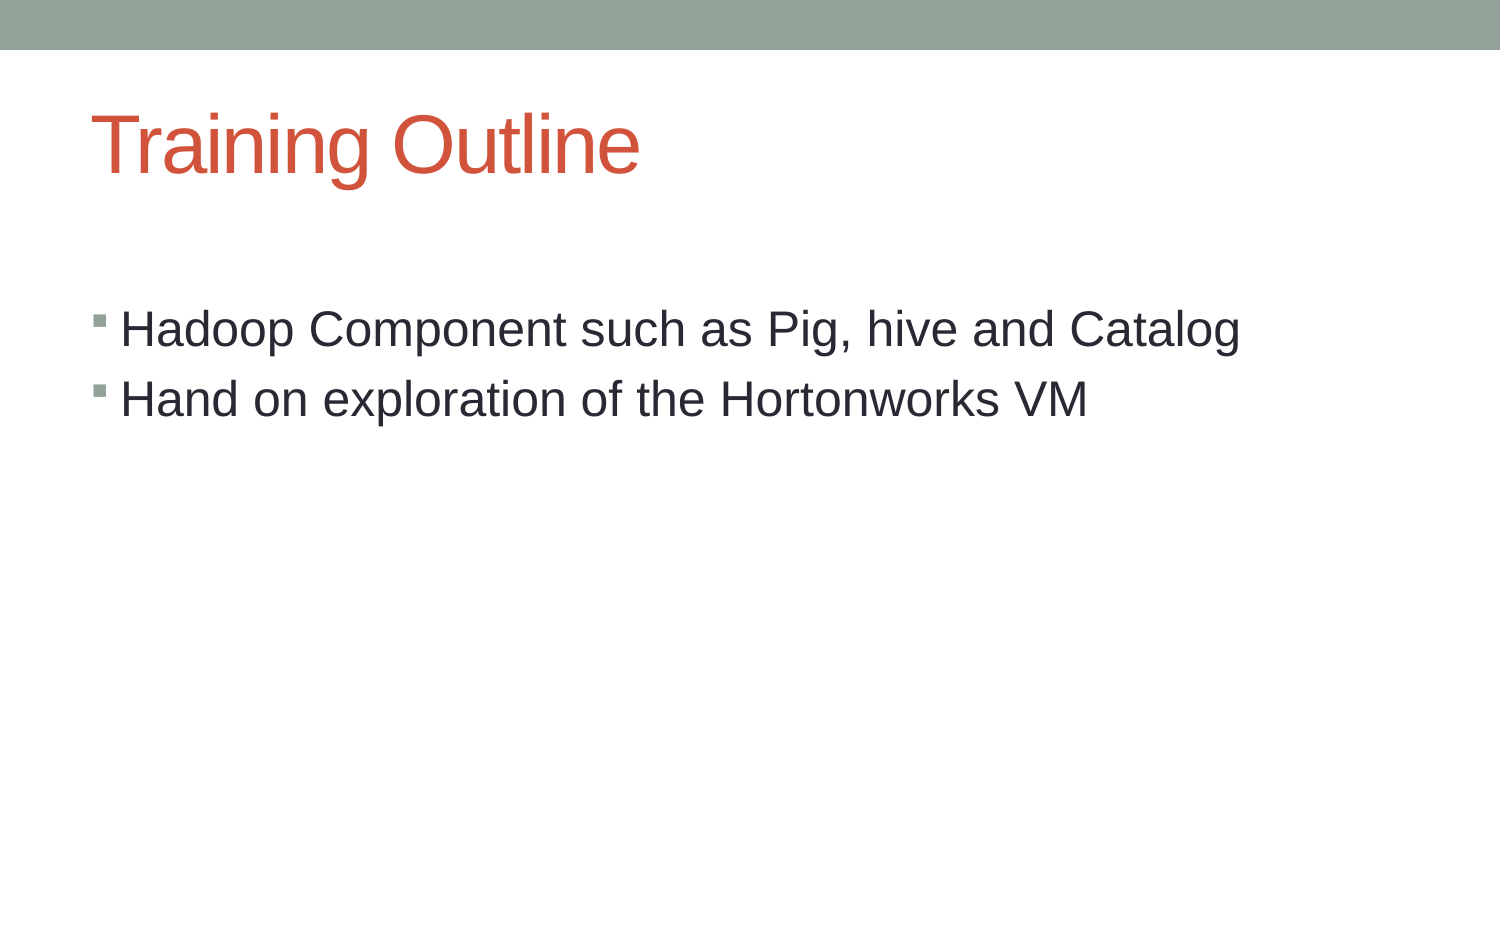

# Training Outline

Hadoop Component such as Pig, hive and Catalog
Hand on exploration of the Hortonworks VM